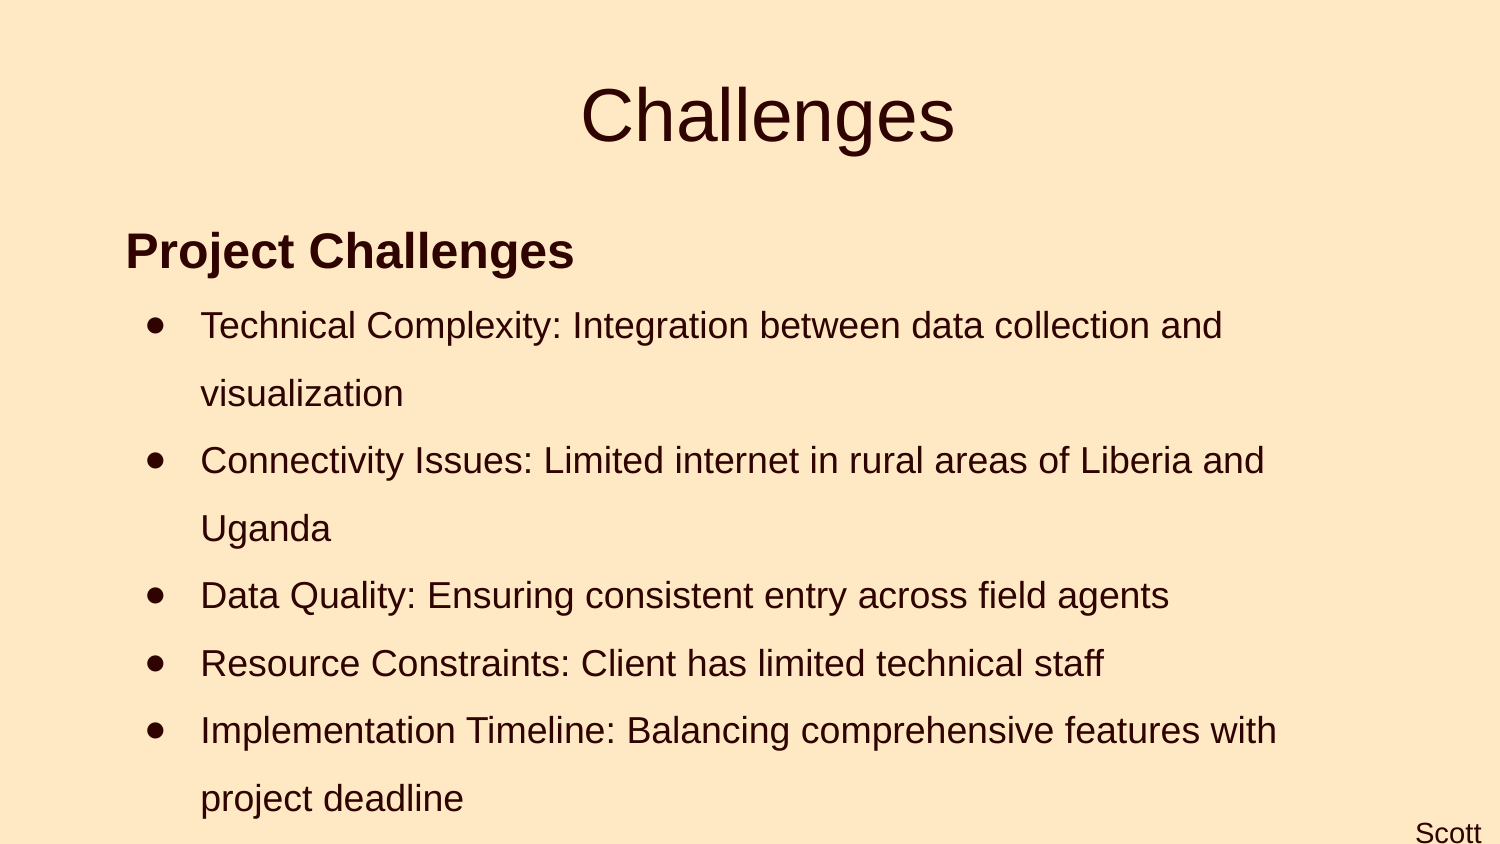

# Challenges
Project Challenges
Technical Complexity: Integration between data collection and visualization
Connectivity Issues: Limited internet in rural areas of Liberia and Uganda
Data Quality: Ensuring consistent entry across field agents
Resource Constraints: Client has limited technical staff
Implementation Timeline: Balancing comprehensive features with project deadline
Scott